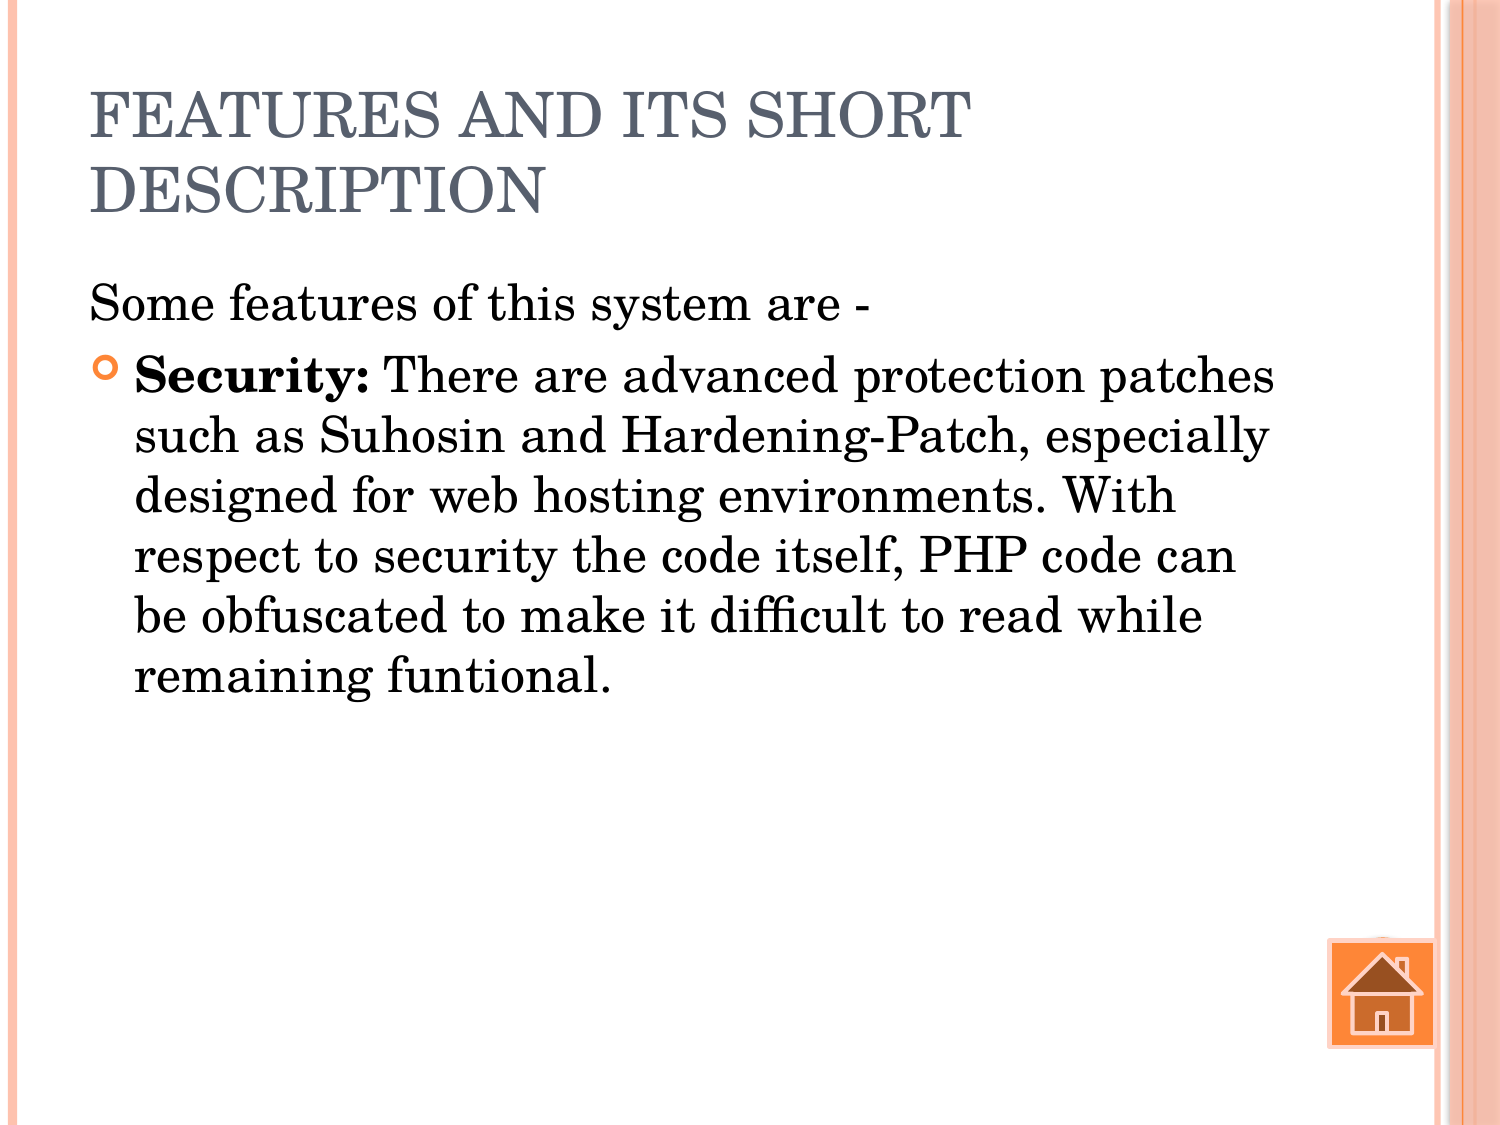

# Features and its short description
Some features of this system are -
Security: There are advanced protection patches such as Suhosin and Hardening-Patch, especially designed for web hosting environments. With respect to security the code itself, PHP code can be obfuscated to make it difficult to read while remaining funtional.